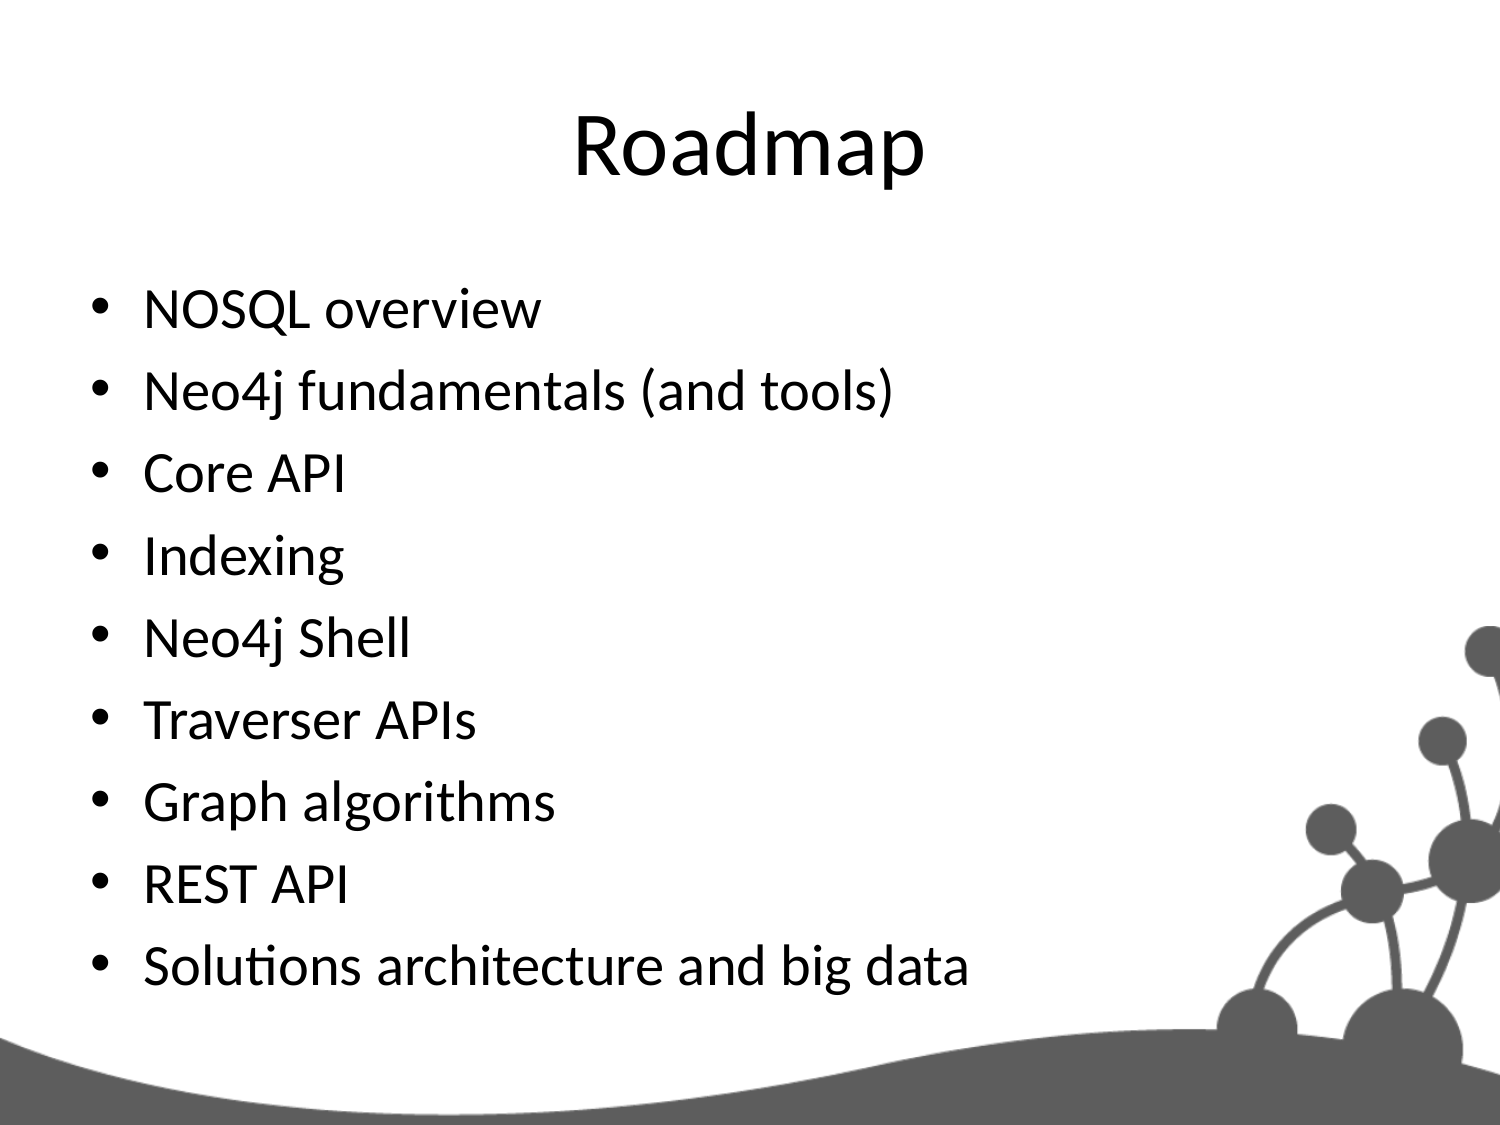

# Roadmap
NOSQL overview
Neo4j fundamentals (and tools)
Core API
Indexing
Neo4j Shell
Traverser APIs
Graph algorithms
REST API
Solutions architecture and big data